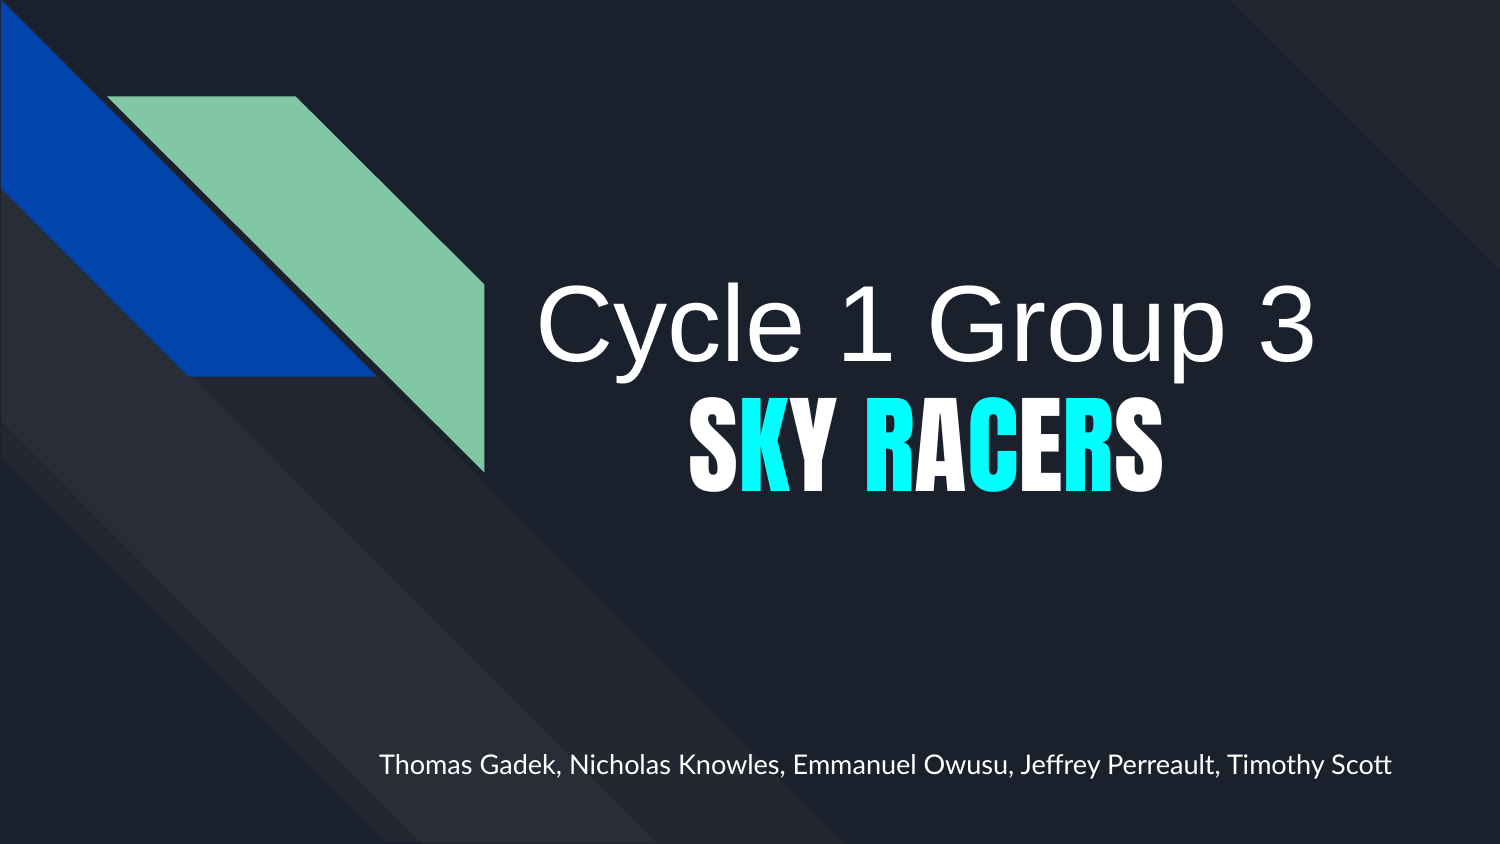

# Cycle 1 Group 3
SKY RACERS
Thomas Gadek, Nicholas Knowles, Emmanuel Owusu, Jeffrey Perreault, Timothy Scott